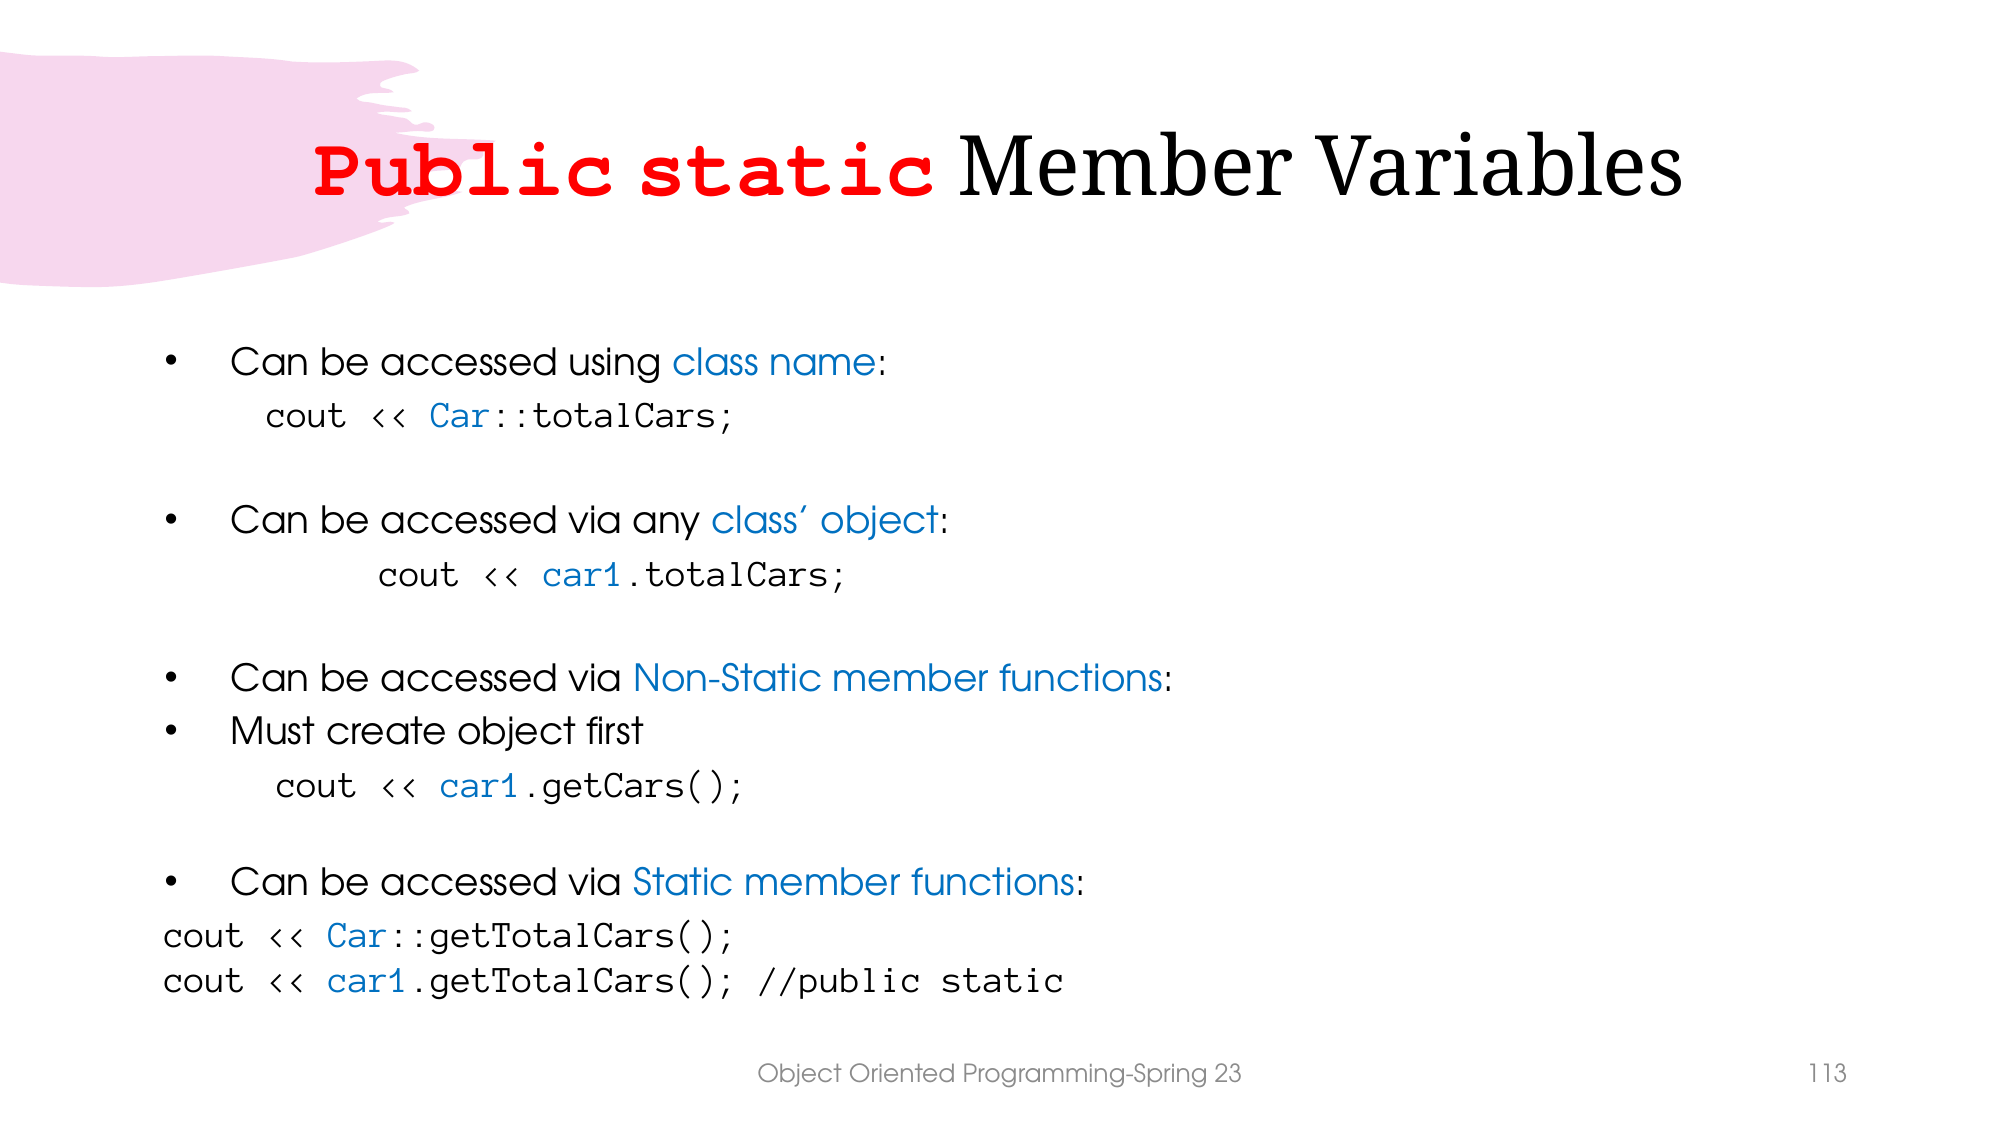

# Public static Member Variables
Can be accessed using class name:
	     cout << Car::totalCars;

Can be accessed via any class’ object:
 	     cout << car1.totalCars;

Can be accessed via Non-Static member functions:
Must create object first
       		cout << car1.getCars();
Can be accessed via Static member functions:
	cout << Car::getTotalCars();
	cout << car1.getTotalCars(); //public static
Object Oriented Programming-Spring 23
113